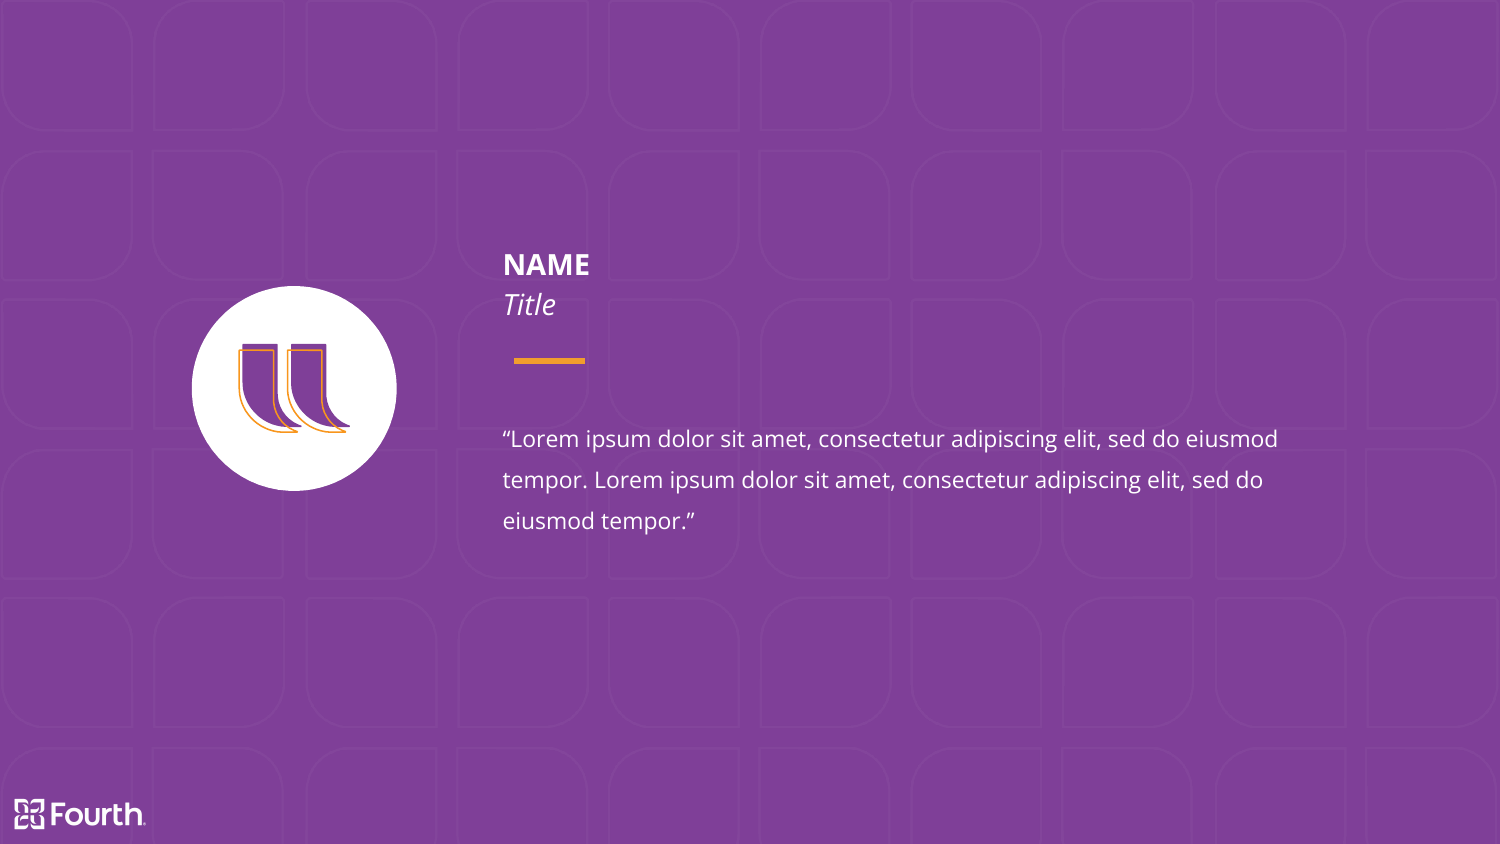

NAME
Title

“Lorem ipsum dolor sit amet, consectetur adipiscing elit, sed do eiusmod tempor. Lorem ipsum dolor sit amet, consectetur adipiscing elit, sed do eiusmod tempor.”